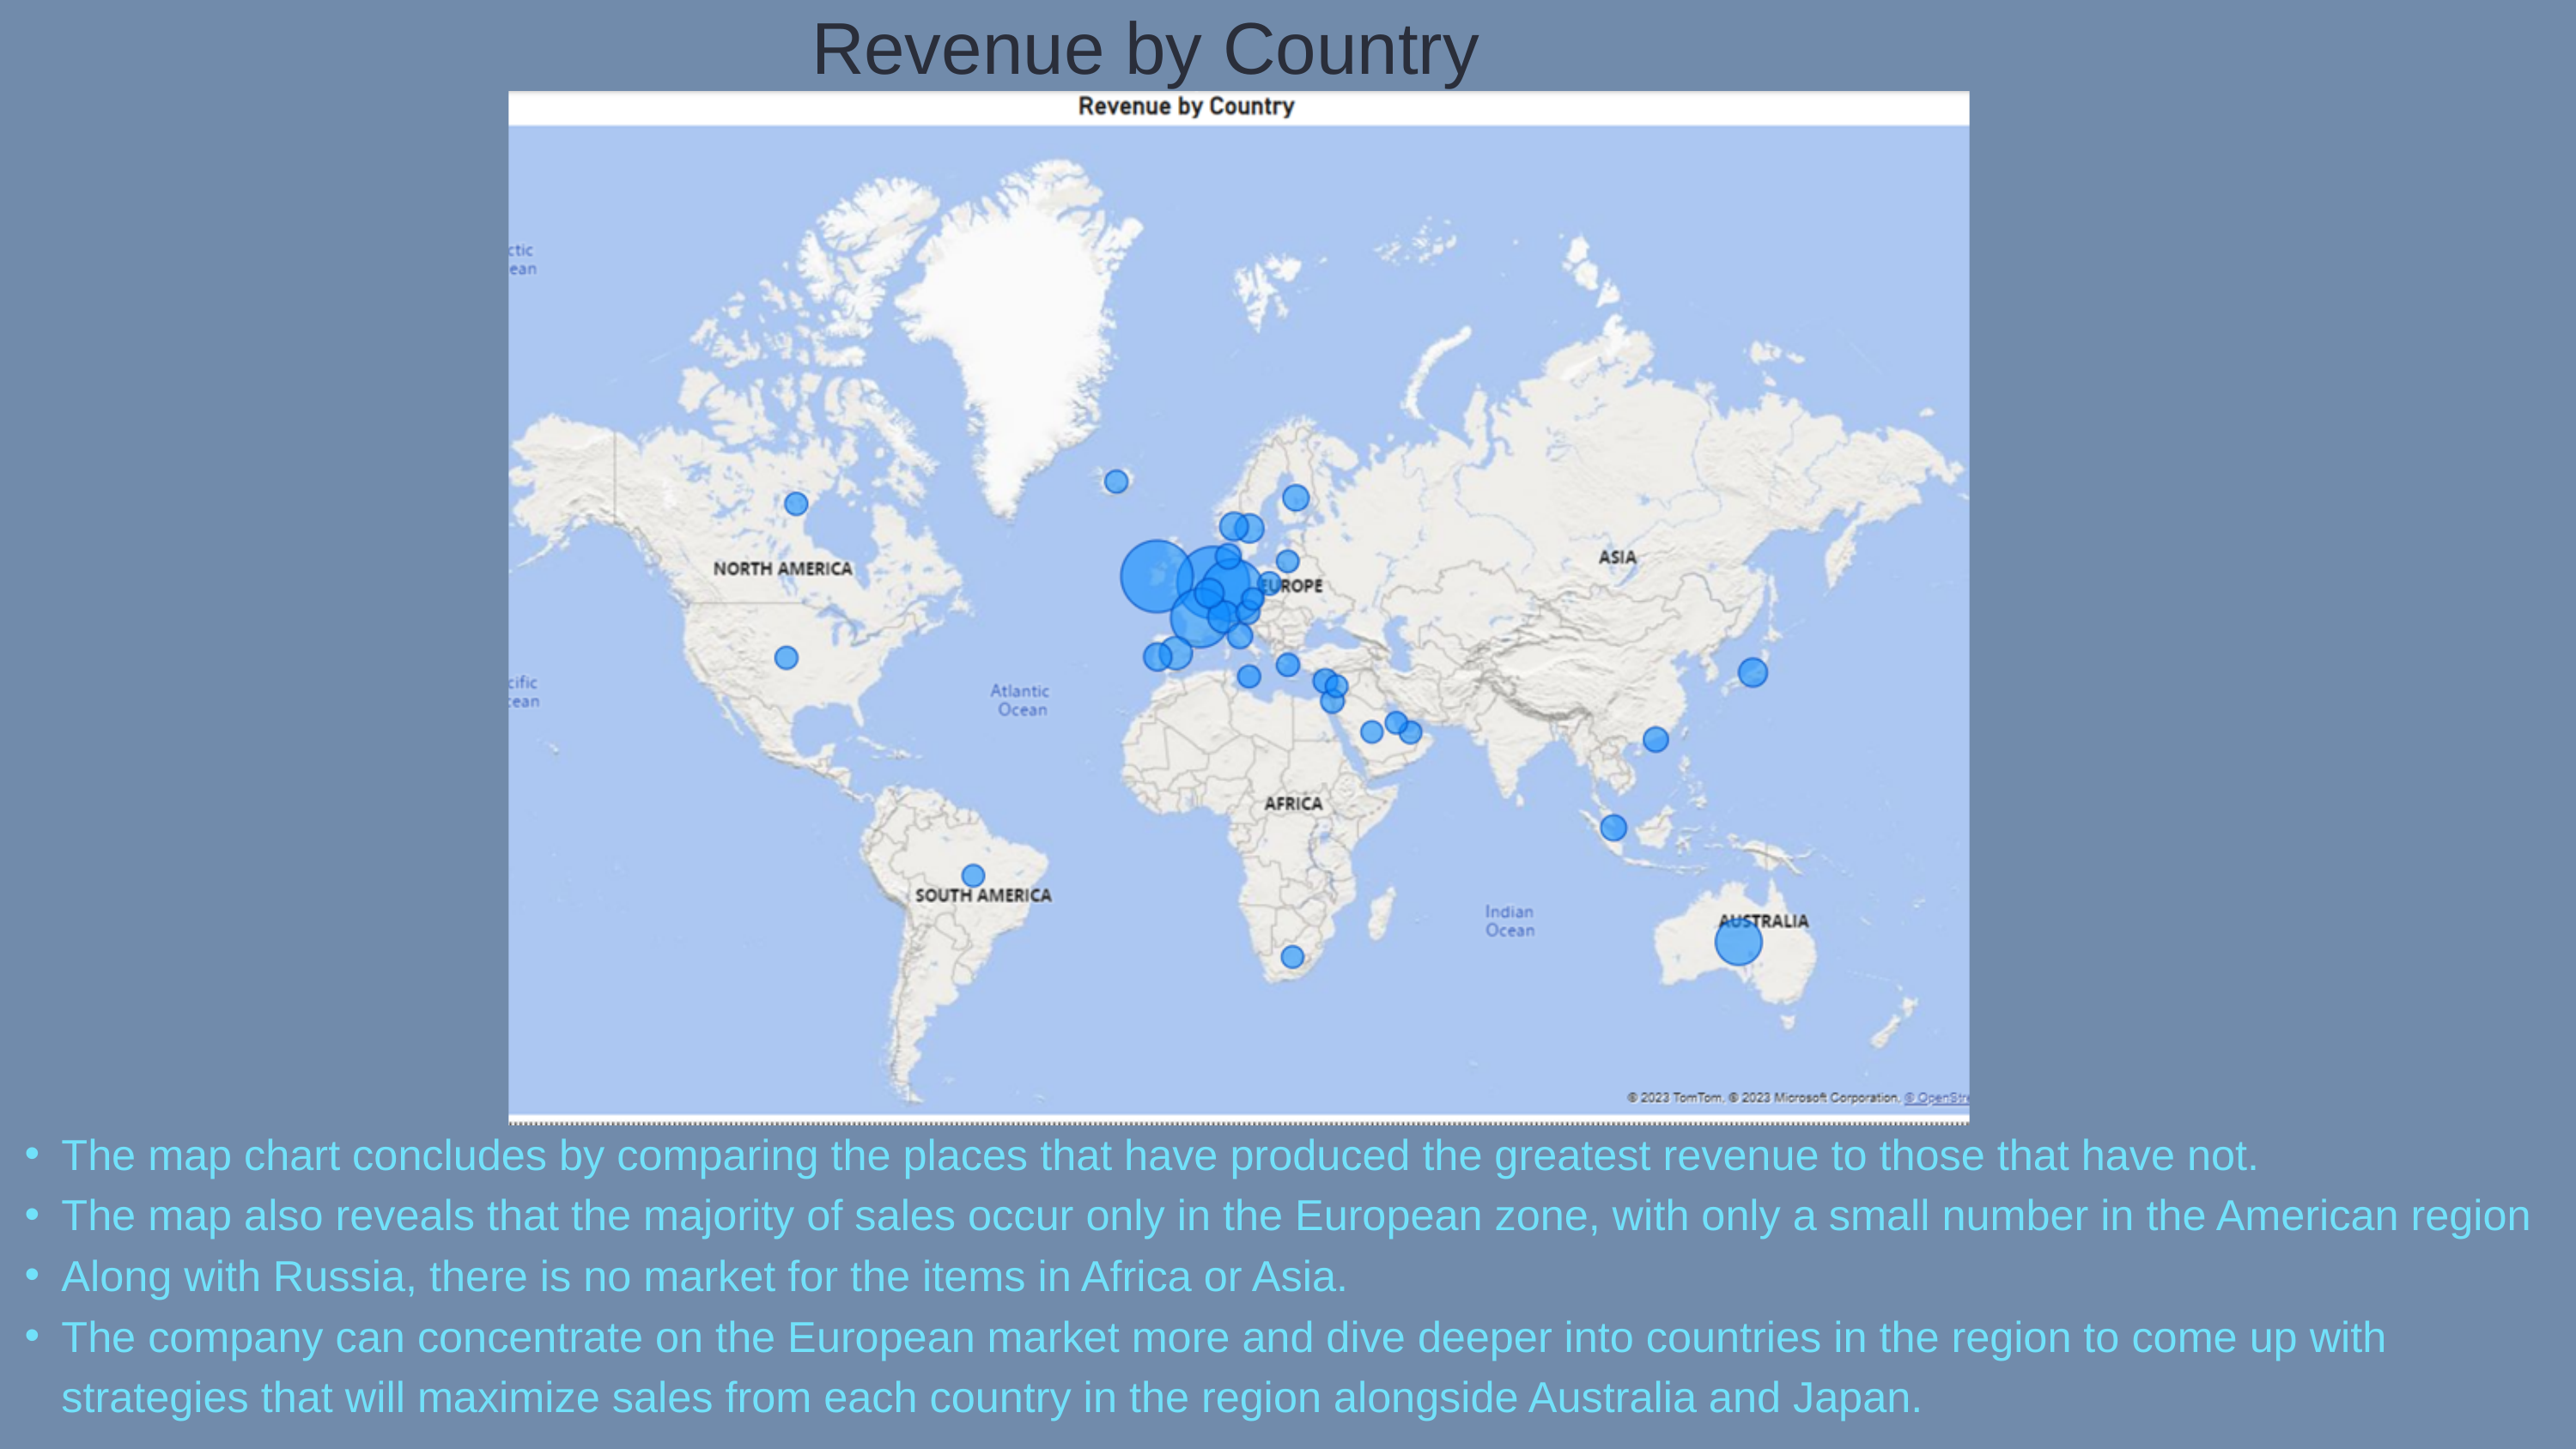

Revenue by Country

The map chart concludes by comparing the places that have produced the greatest revenue to those that have not.
The map also reveals that the majority of sales occur only in the European zone, with only a small number in the American region
Along with Russia, there is no market for the items in Africa or Asia.
The company can concentrate on the European market more and dive deeper into countries in the region to come up with strategies that will maximize sales from each country in the region alongside Australia and Japan.